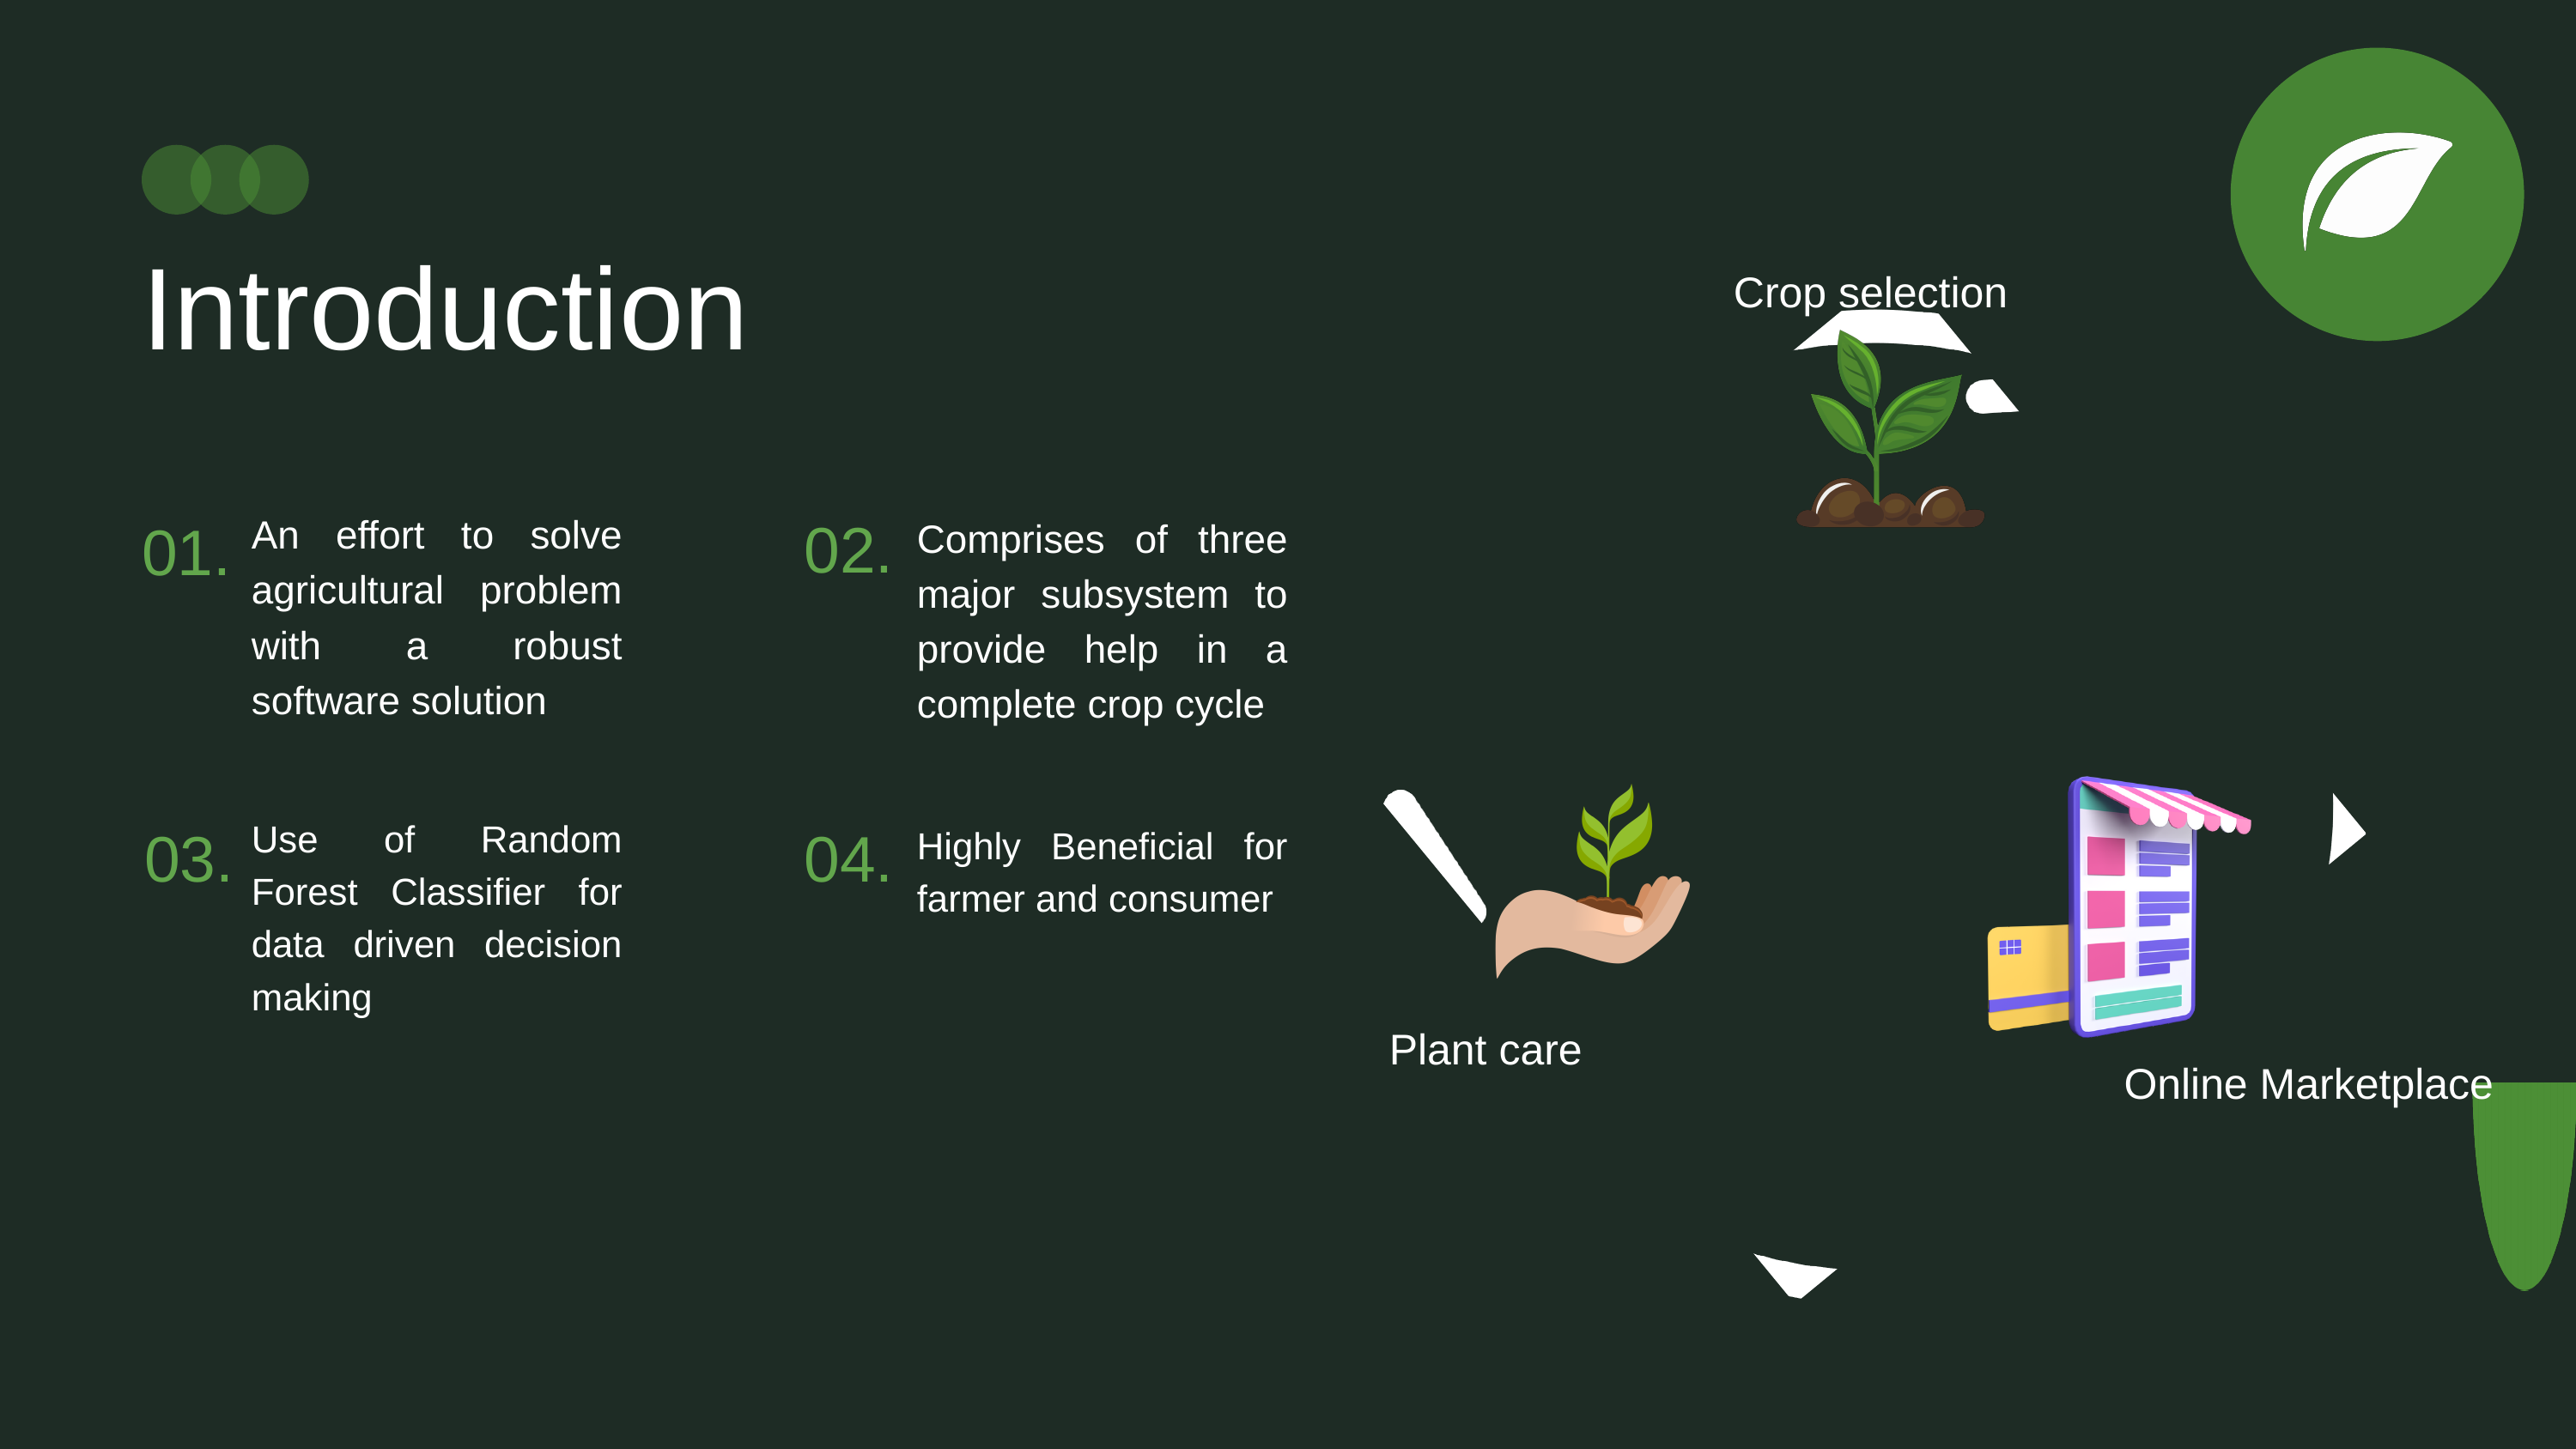

Introduction
02.
01.
An effort to solve agricultural problem with a robust software solution
Comprises of three major subsystem to provide help in a complete crop cycle
03.
04.
Use of Random Forest Classifier for data driven decision making
Highly Beneficial for farmer and consumer
Crop selection

Plant care
Online Marketplace